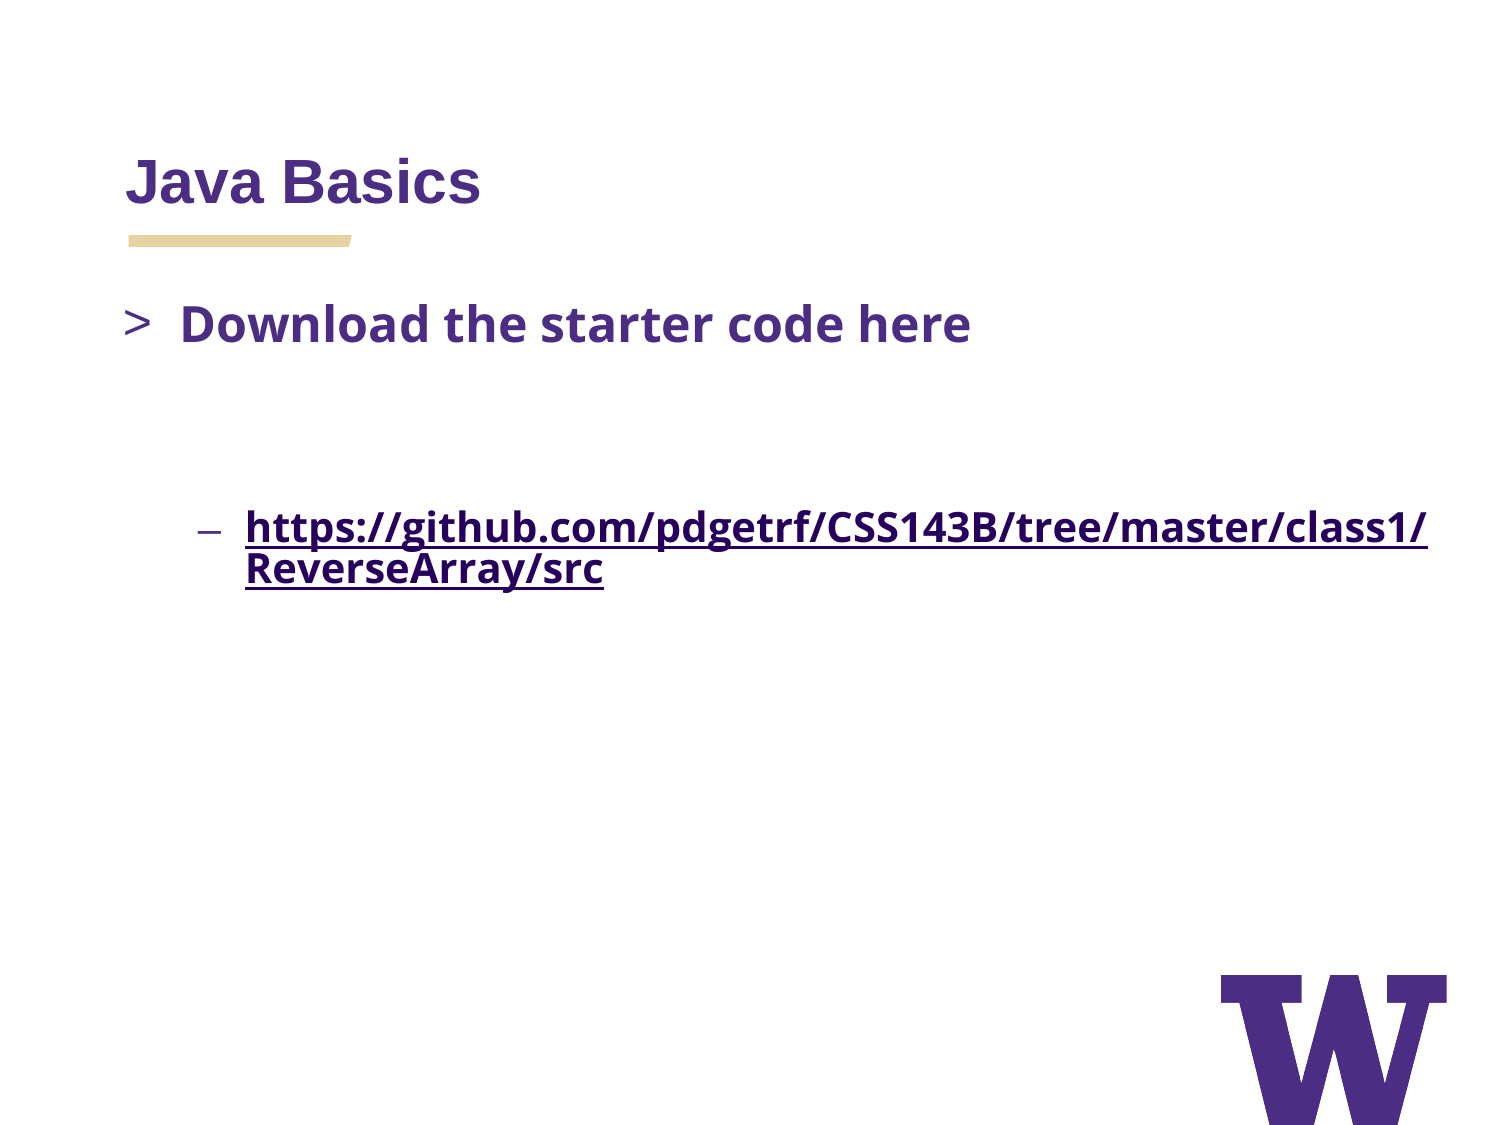

# Java Basics
Download the starter code here

https://github.com/pdgetrf/CSS143B/tree/master/class1/ReverseArray/src